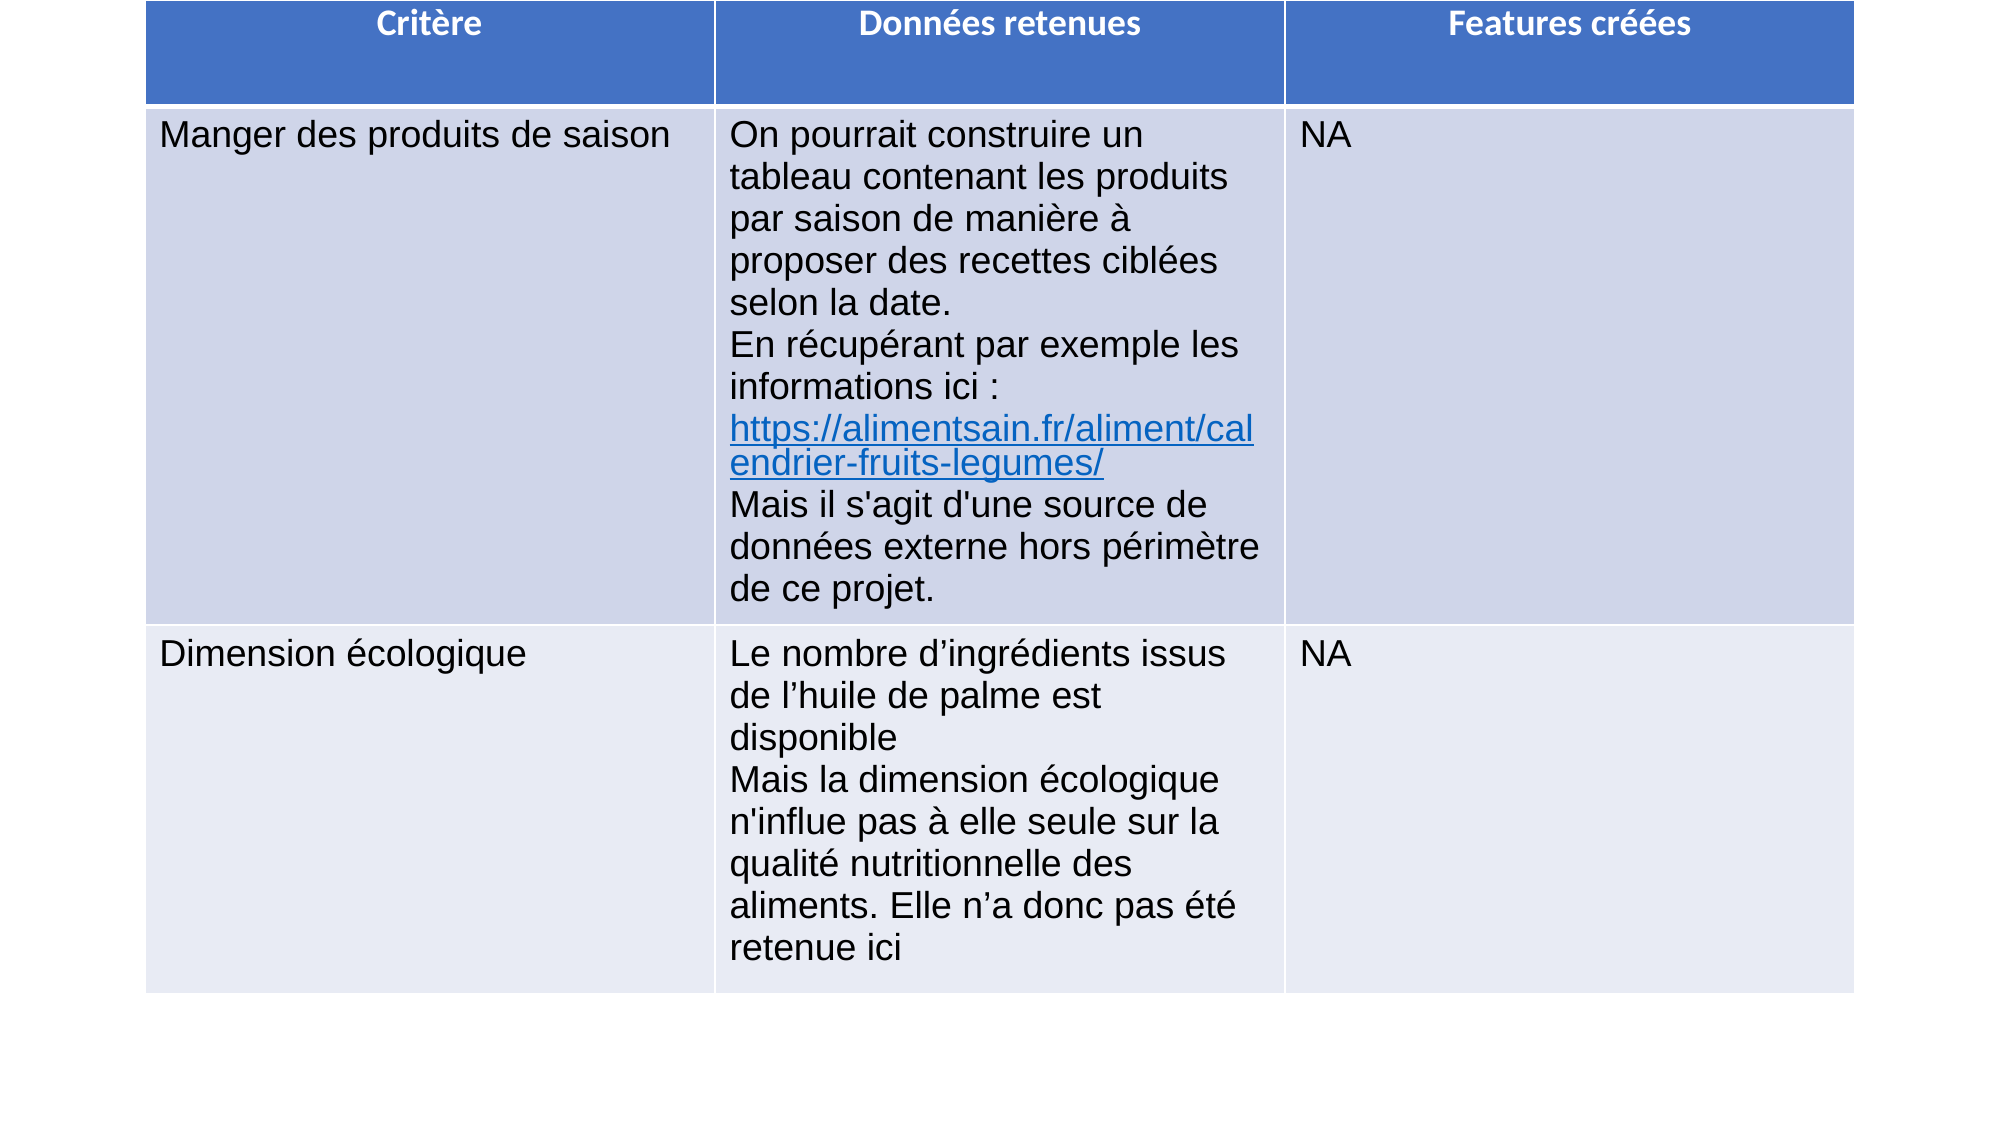

| Critère | Données retenues | Features créées |
| --- | --- | --- |
| Manger des produits de saison | On pourrait construire un tableau contenant les produits par saison de manière à proposer des recettes ciblées selon la date. En récupérant par exemple les informations ici : https://alimentsain.fr/aliment/calendrier-fruits-legumes/ Mais il s'agit d'une source de données externe hors périmètre de ce projet. | NA |
| Dimension écologique | Le nombre d’ingrédients issus de l’huile de palme est disponible Mais la dimension écologique n'influe pas à elle seule sur la qualité nutritionnelle des aliments. Elle n’a donc pas été retenue ici | NA |